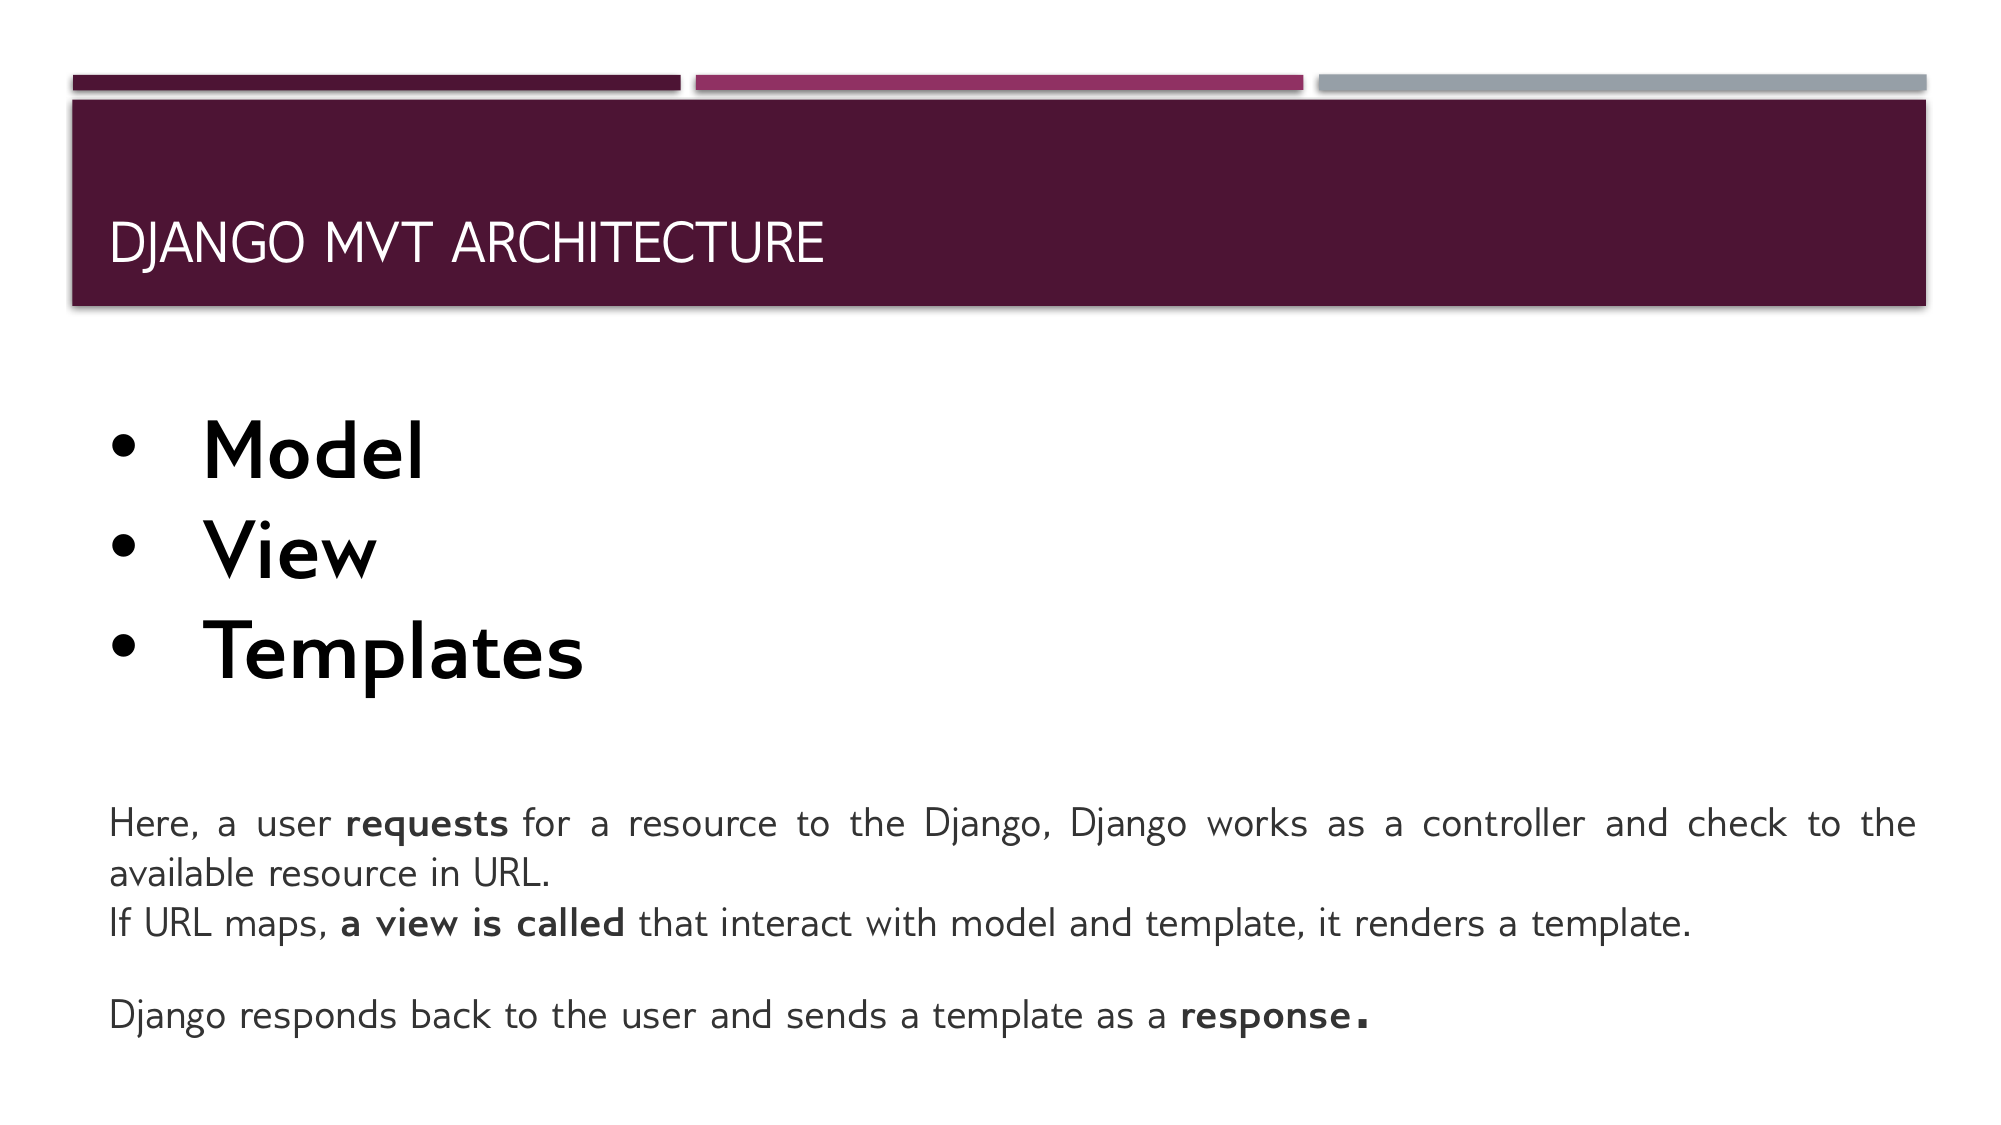

# Django mvt architecture
Model
View
Templates

Here, a user requests for a resource to the Django, Django works as a controller and check to the available resource in URL.
If URL maps, a view is called that interact with model and template, it renders a template.
Django responds back to the user and sends a template as a response.